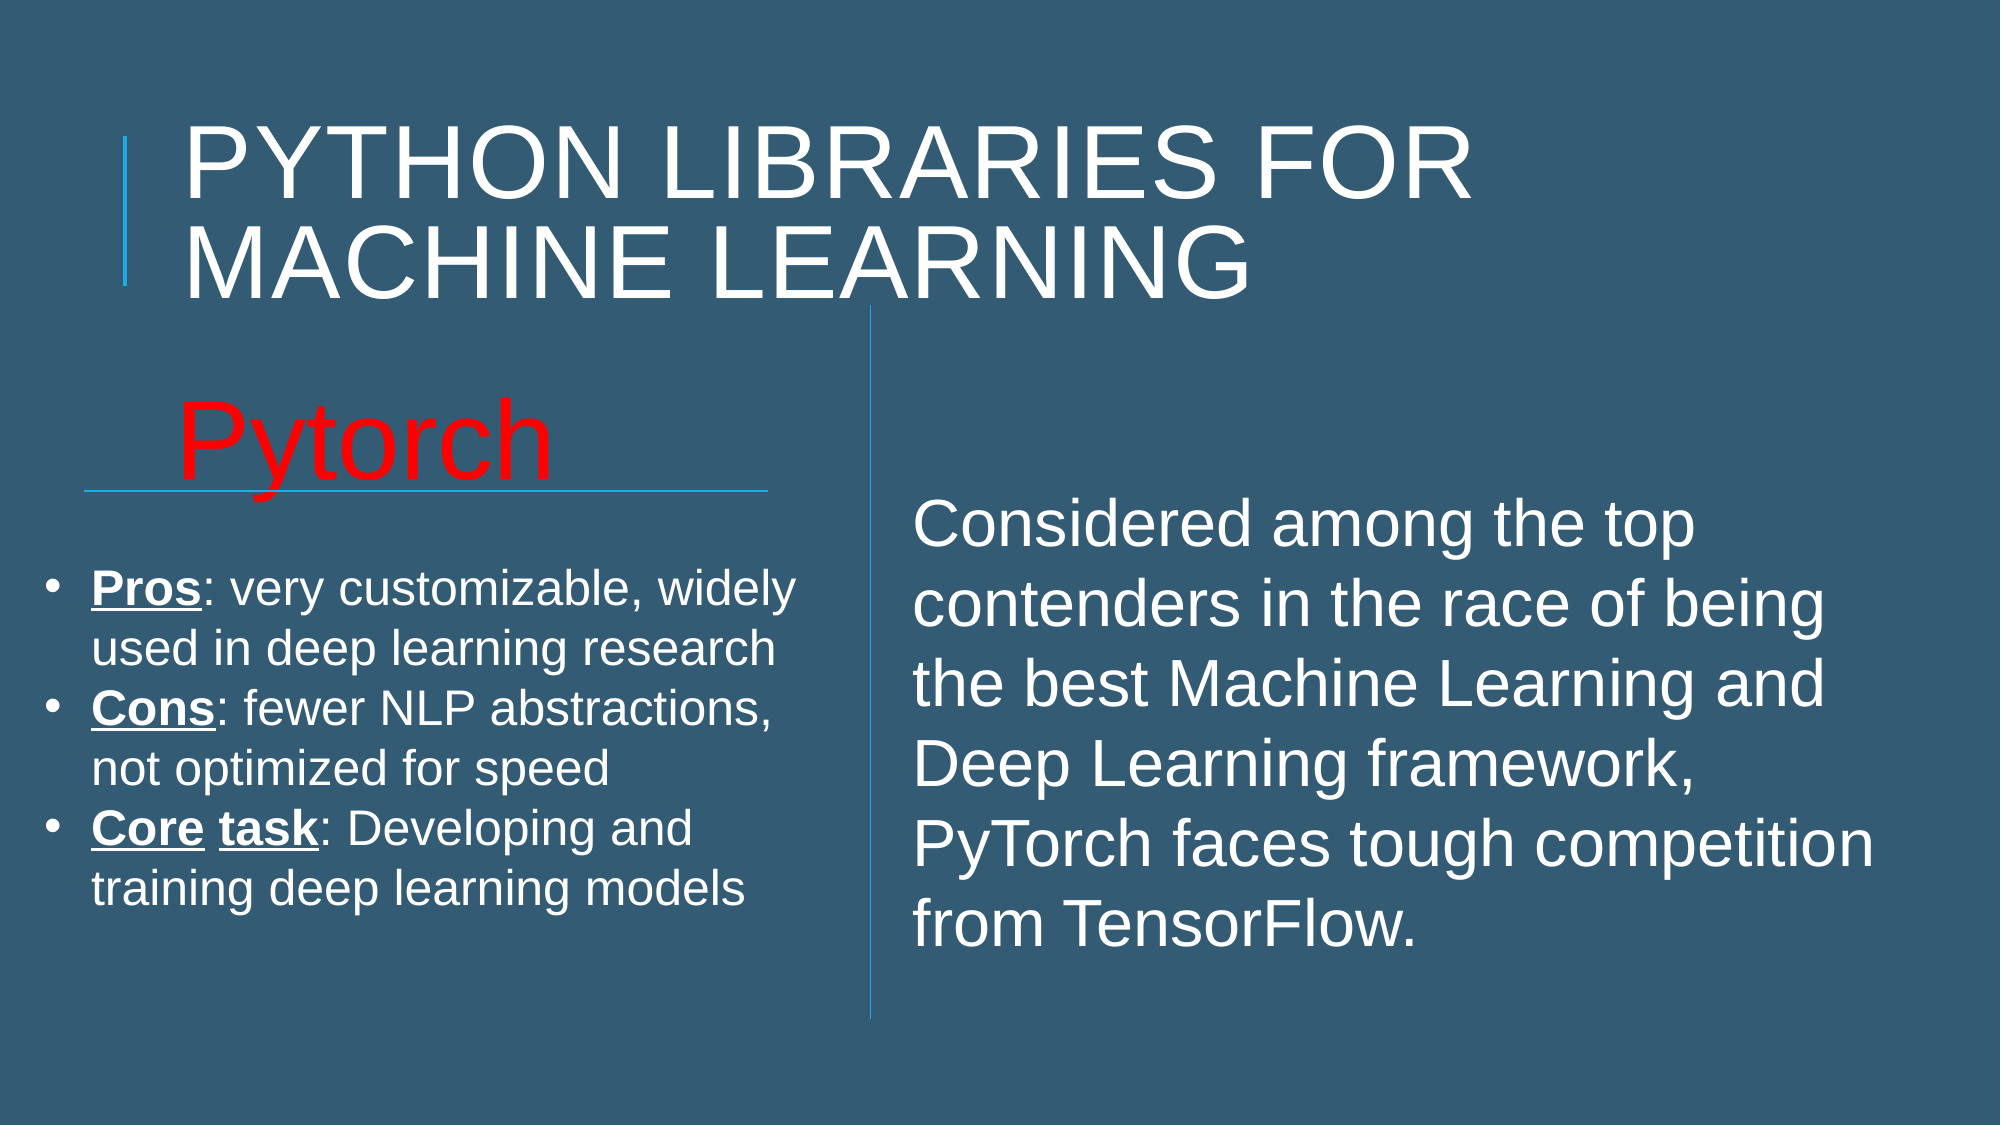

# Python libraries for machine learning
Pytorch
Considered among the top contenders in the race of being the best Machine Learning and Deep Learning framework, PyTorch faces tough competition from TensorFlow.
Pros: very customizable, widely used in deep learning research
Cons: fewer NLP abstractions, not optimized for speed
Core task: Developing and training deep learning models